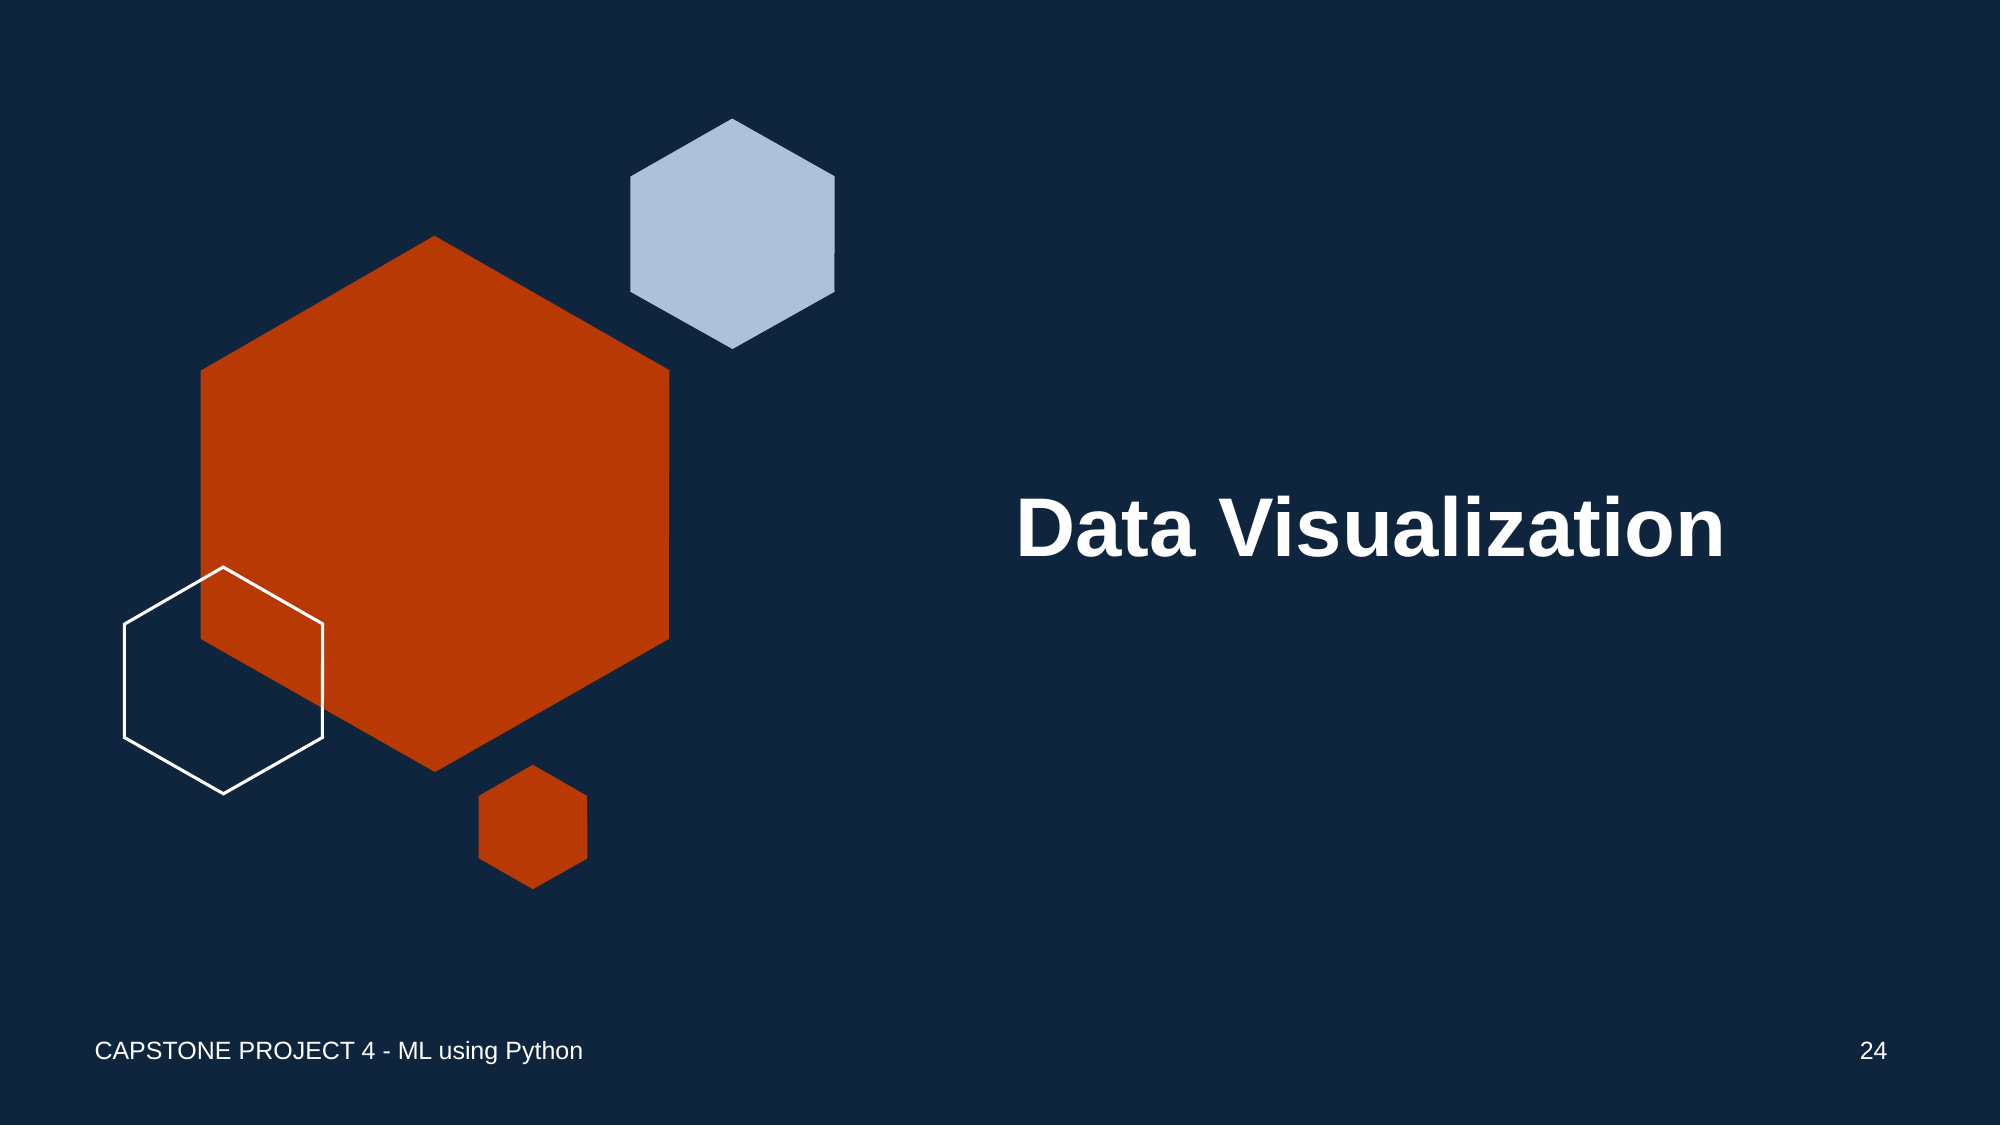

# Data Visualization
24
CAPSTONE PROJECT 4 - ML using Python